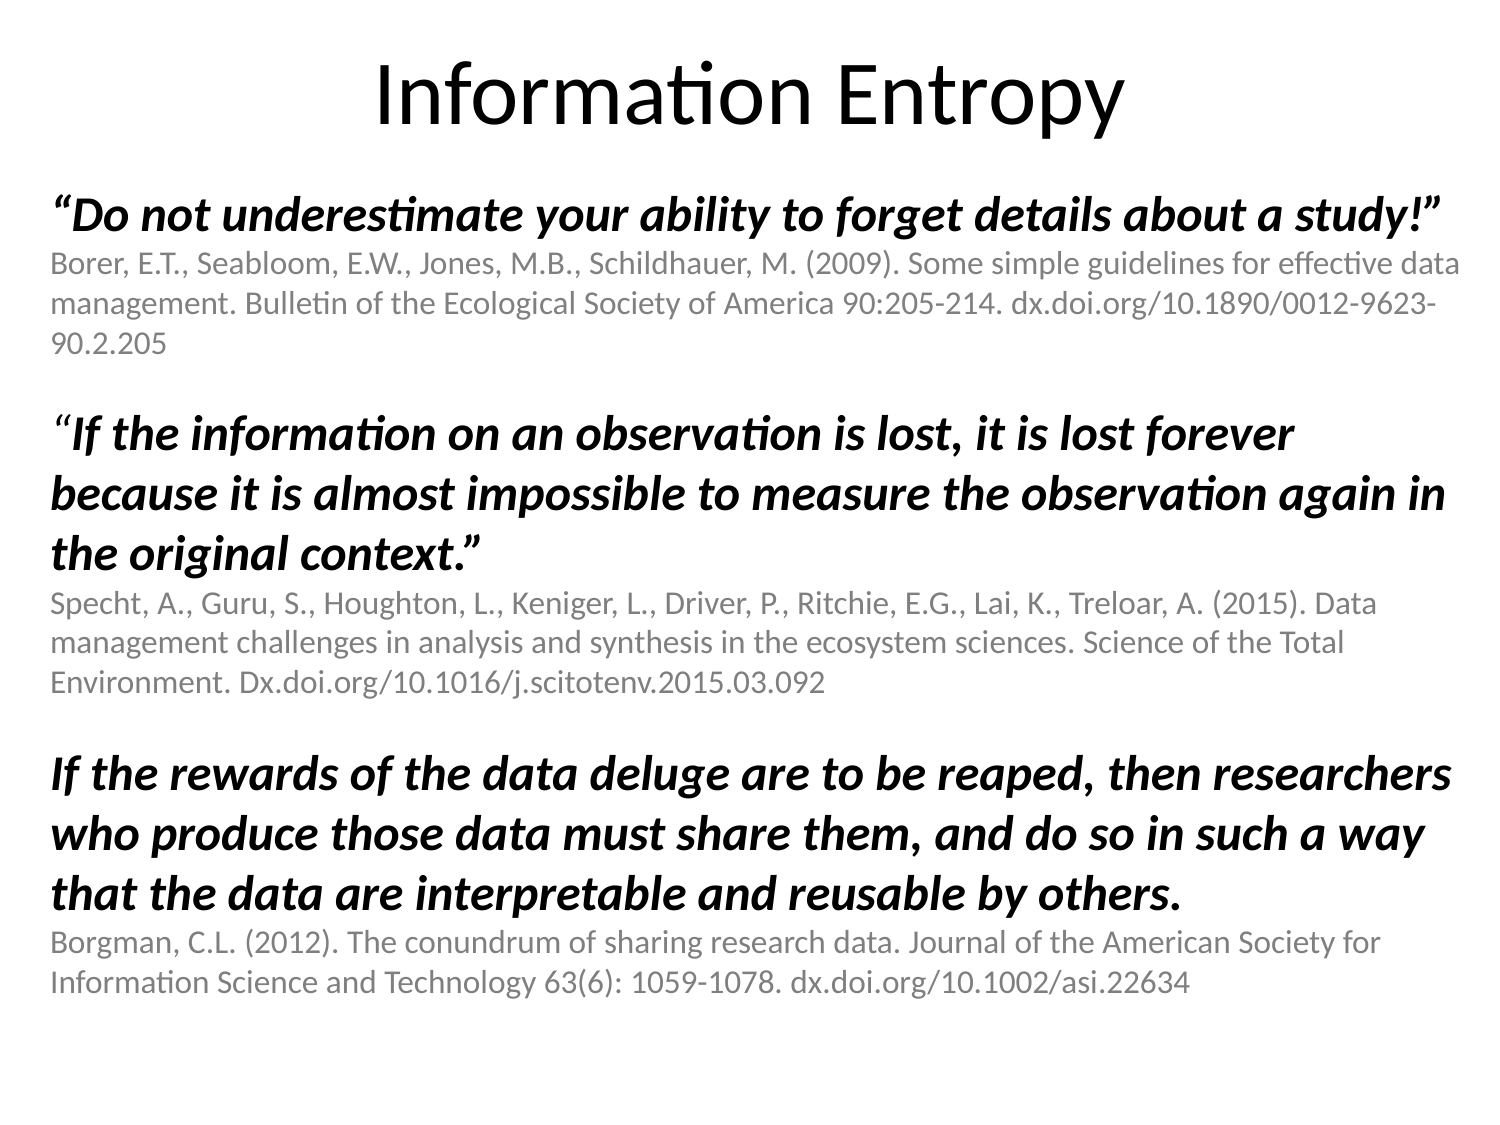

# Information Entropy
“Do not underestimate your ability to forget details about a study!”
Borer, E.T., Seabloom, E.W., Jones, M.B., Schildhauer, M. (2009). Some simple guidelines for effective data management. Bulletin of the Ecological Society of America 90:205-214. dx.doi.org/10.1890/0012-9623-90.2.205

“If the information on an observation is lost, it is lost forever because it is almost impossible to measure the observation again in the original context.”
Specht, A., Guru, S., Houghton, L., Keniger, L., Driver, P., Ritchie, E.G., Lai, K., Treloar, A. (2015). Data management challenges in analysis and synthesis in the ecosystem sciences. Science of the Total Environment. Dx.doi.org/10.1016/j.scitotenv.2015.03.092

If the rewards of the data deluge are to be reaped, then researchers who produce those data must share them, and do so in such a way that the data are interpretable and reusable by others.
Borgman, C.L. (2012). The conundrum of sharing research data. Journal of the American Society for Information Science and Technology 63(6): 1059-1078. dx.doi.org/10.1002/asi.22634